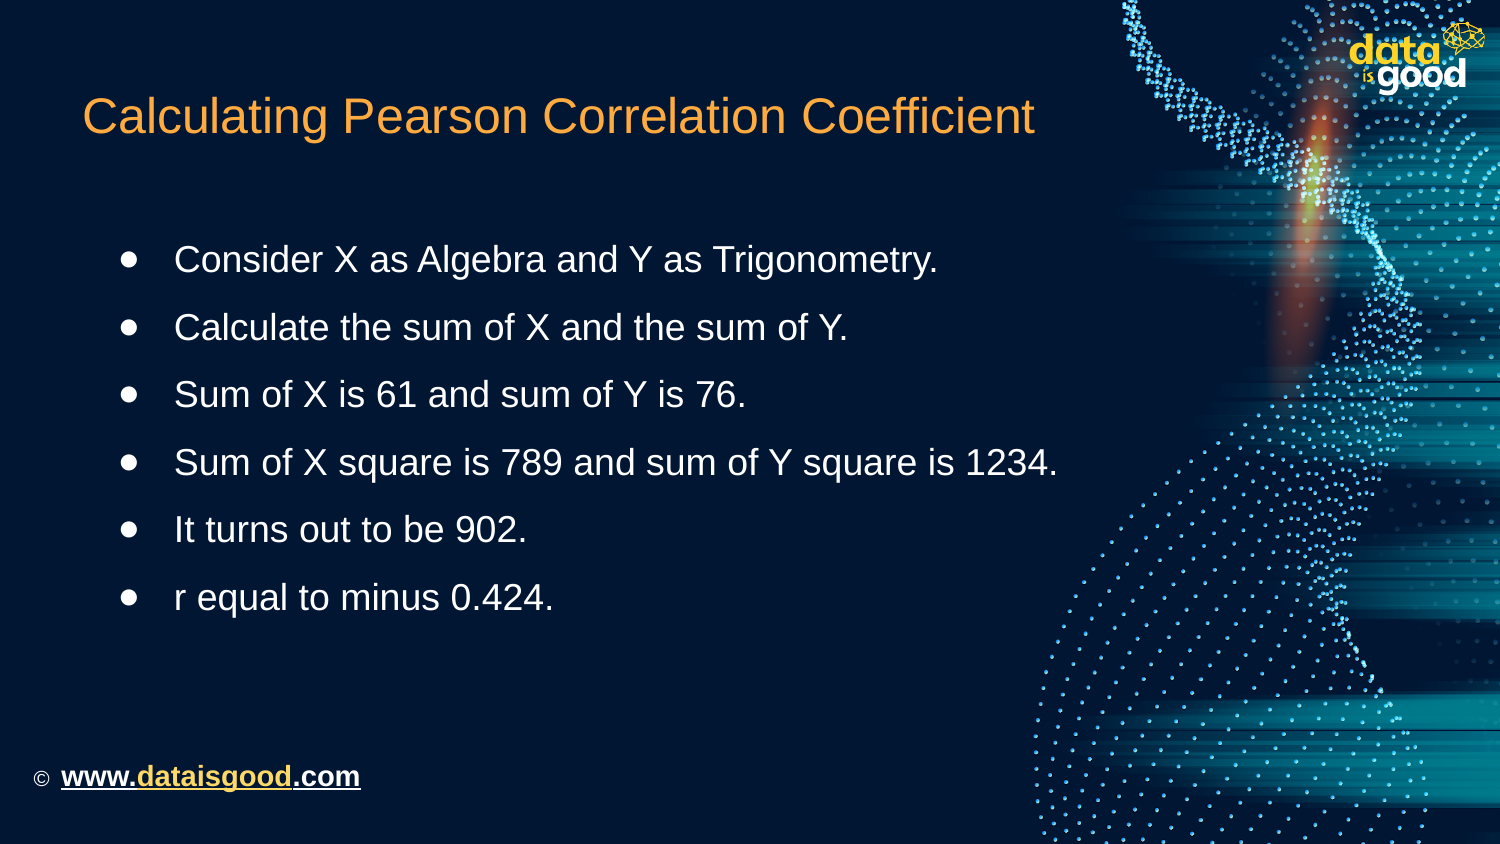

# Calculating Pearson Correlation Coefficient
Consider X as Algebra and Y as Trigonometry.
Calculate the sum of X and the sum of Y.
Sum of X is 61 and sum of Y is 76.
Sum of X square is 789 and sum of Y square is 1234.
It turns out to be 902.
r equal to minus 0.424.